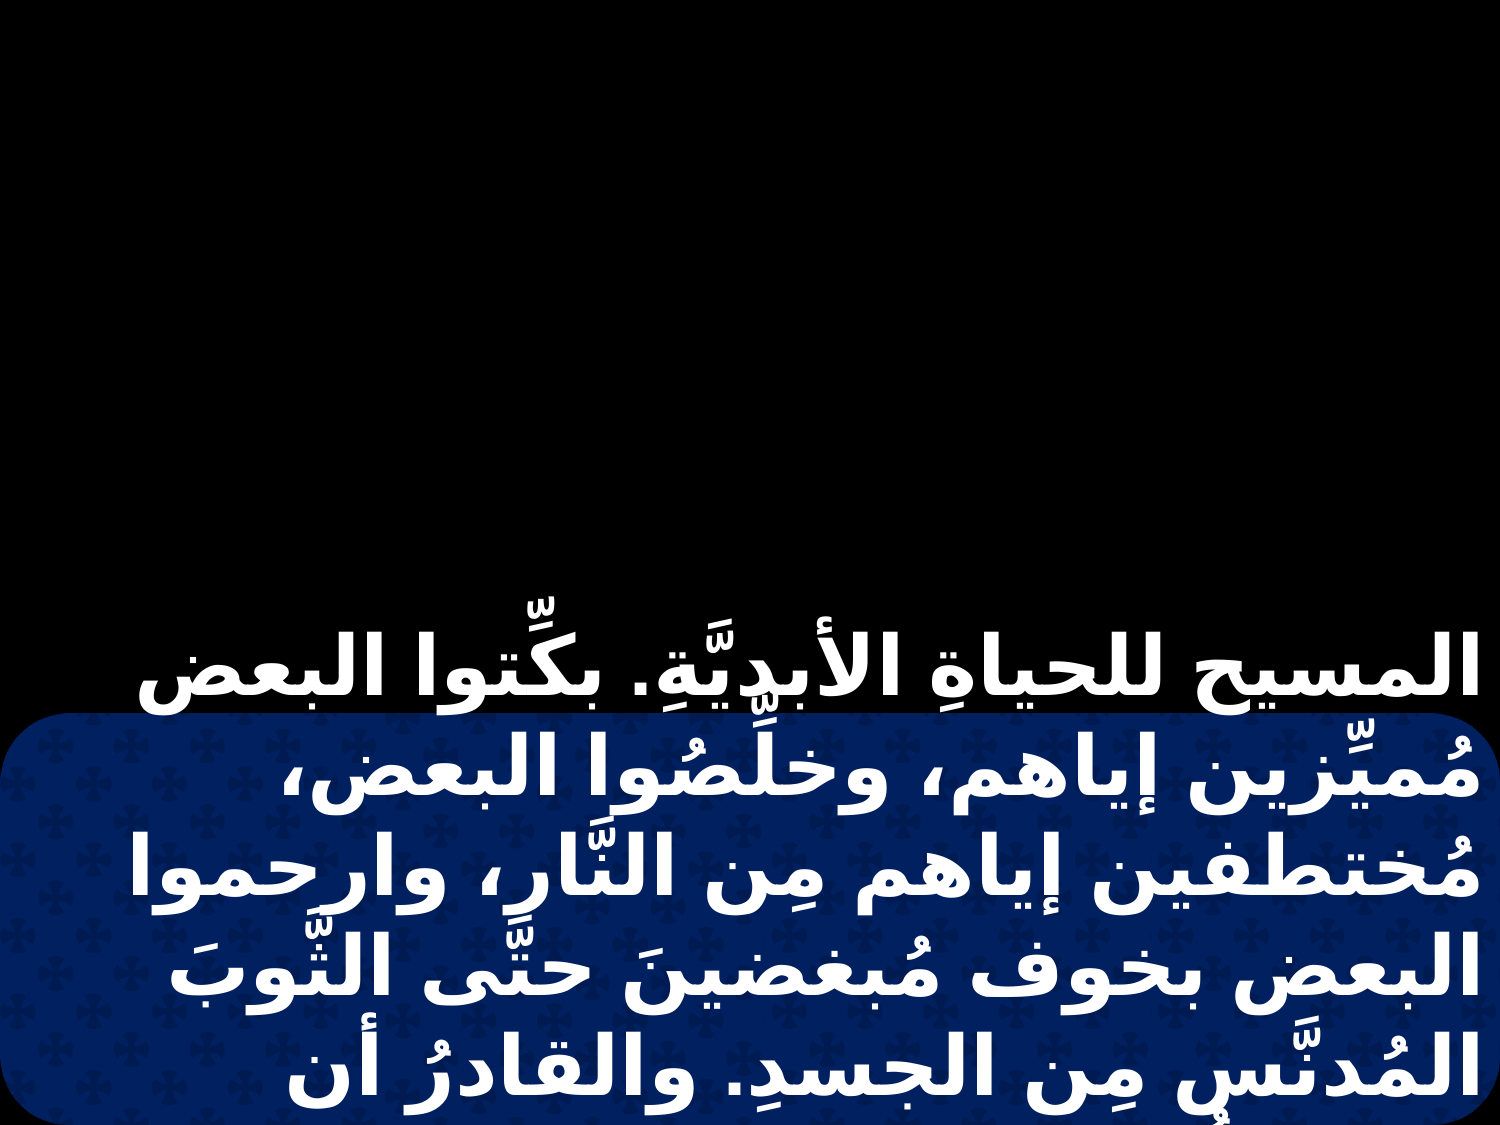

المسيح للحياةِ الأبديَّةِ. بكِّتوا البعض مُميِّزين إياهم، وخلِّصُوا البعض، مُختطفين إياهم مِن النَّار، وارحموا البعض بخوف مُبغضينَ حتَّى الثَّوبَ المُدنَّس مِن الجسدِ. والقادرُ أن يحفظكُم غير